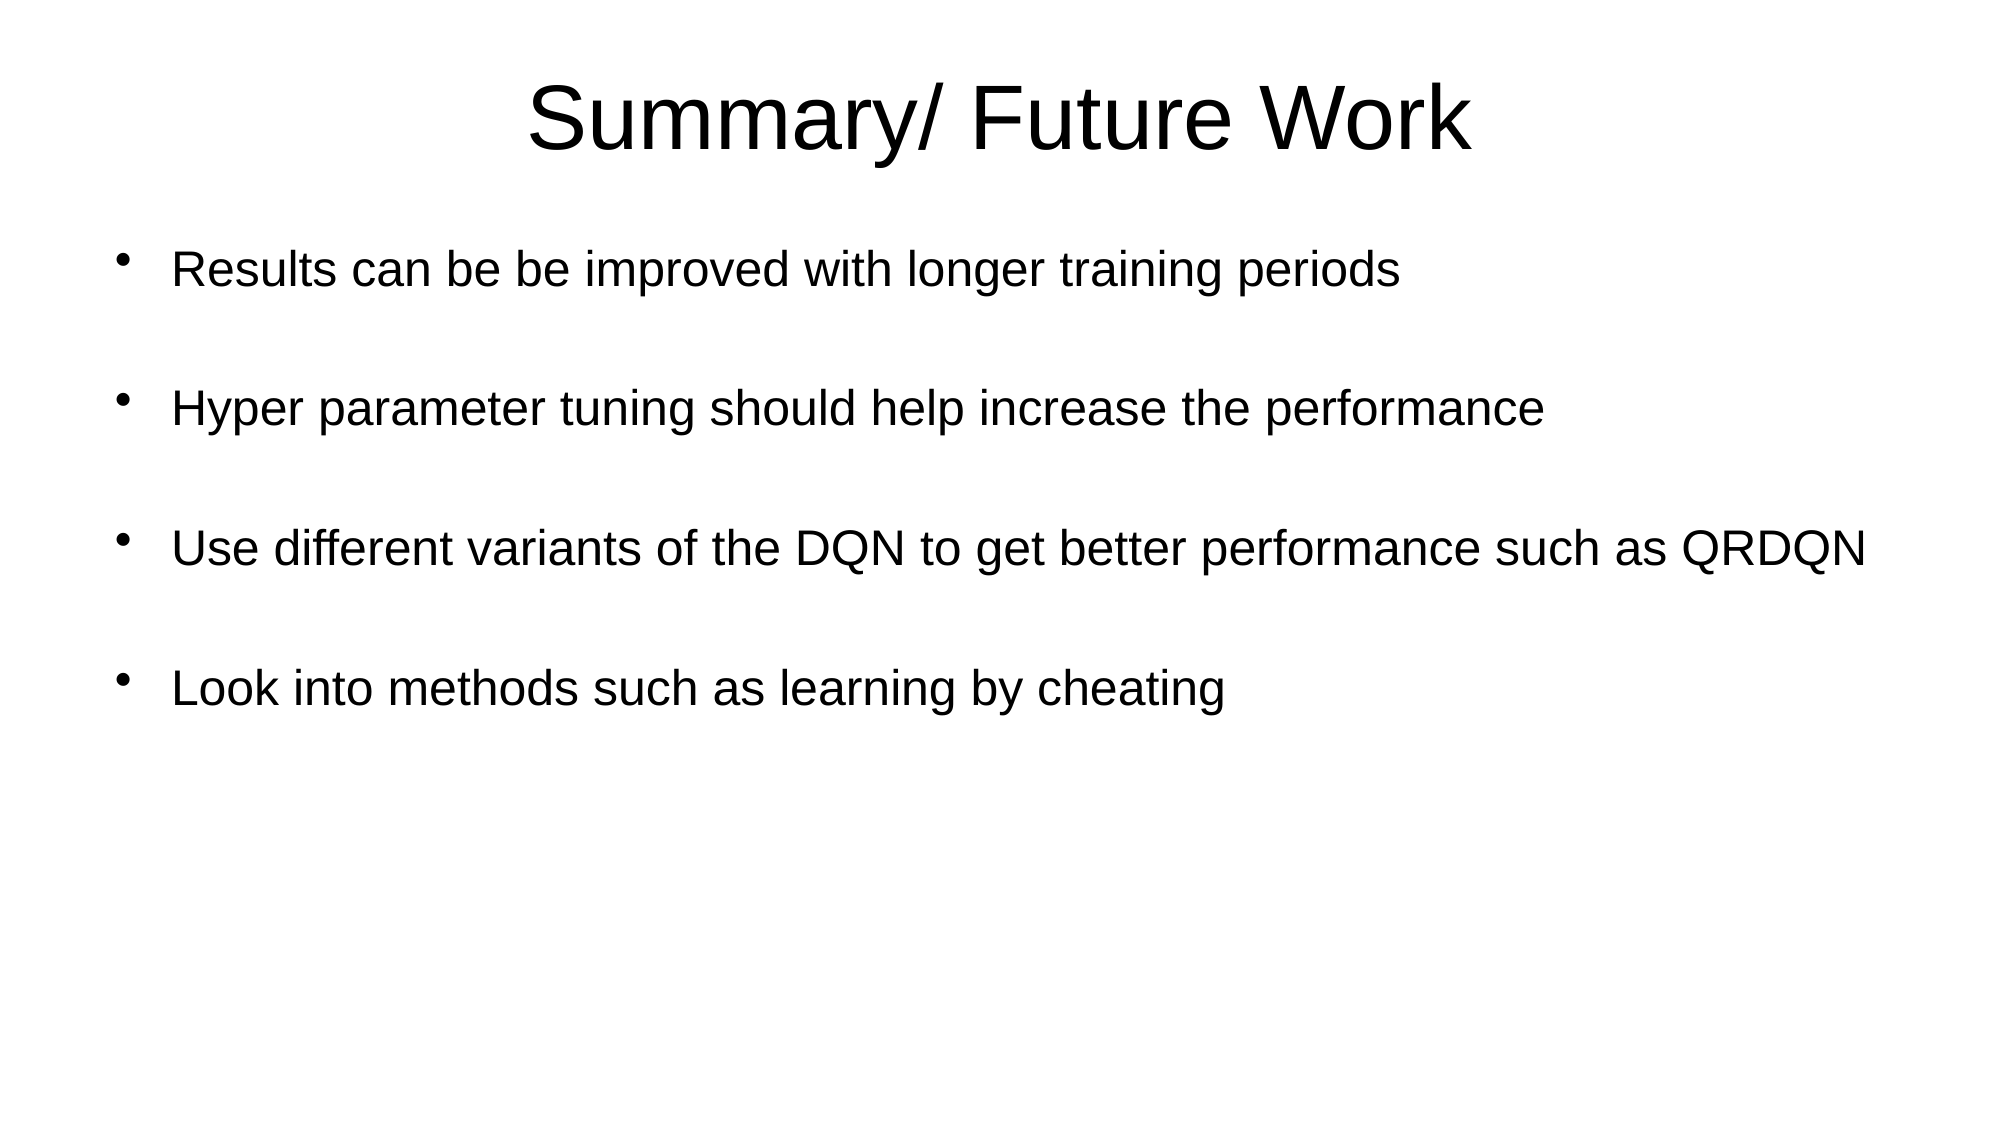

# Summary/ Future Work
Results can be be improved with longer training periods

Hyper parameter tuning should help increase the performance

Use different variants of the DQN to get better performance such as QRDQN

Look into methods such as learning by cheating